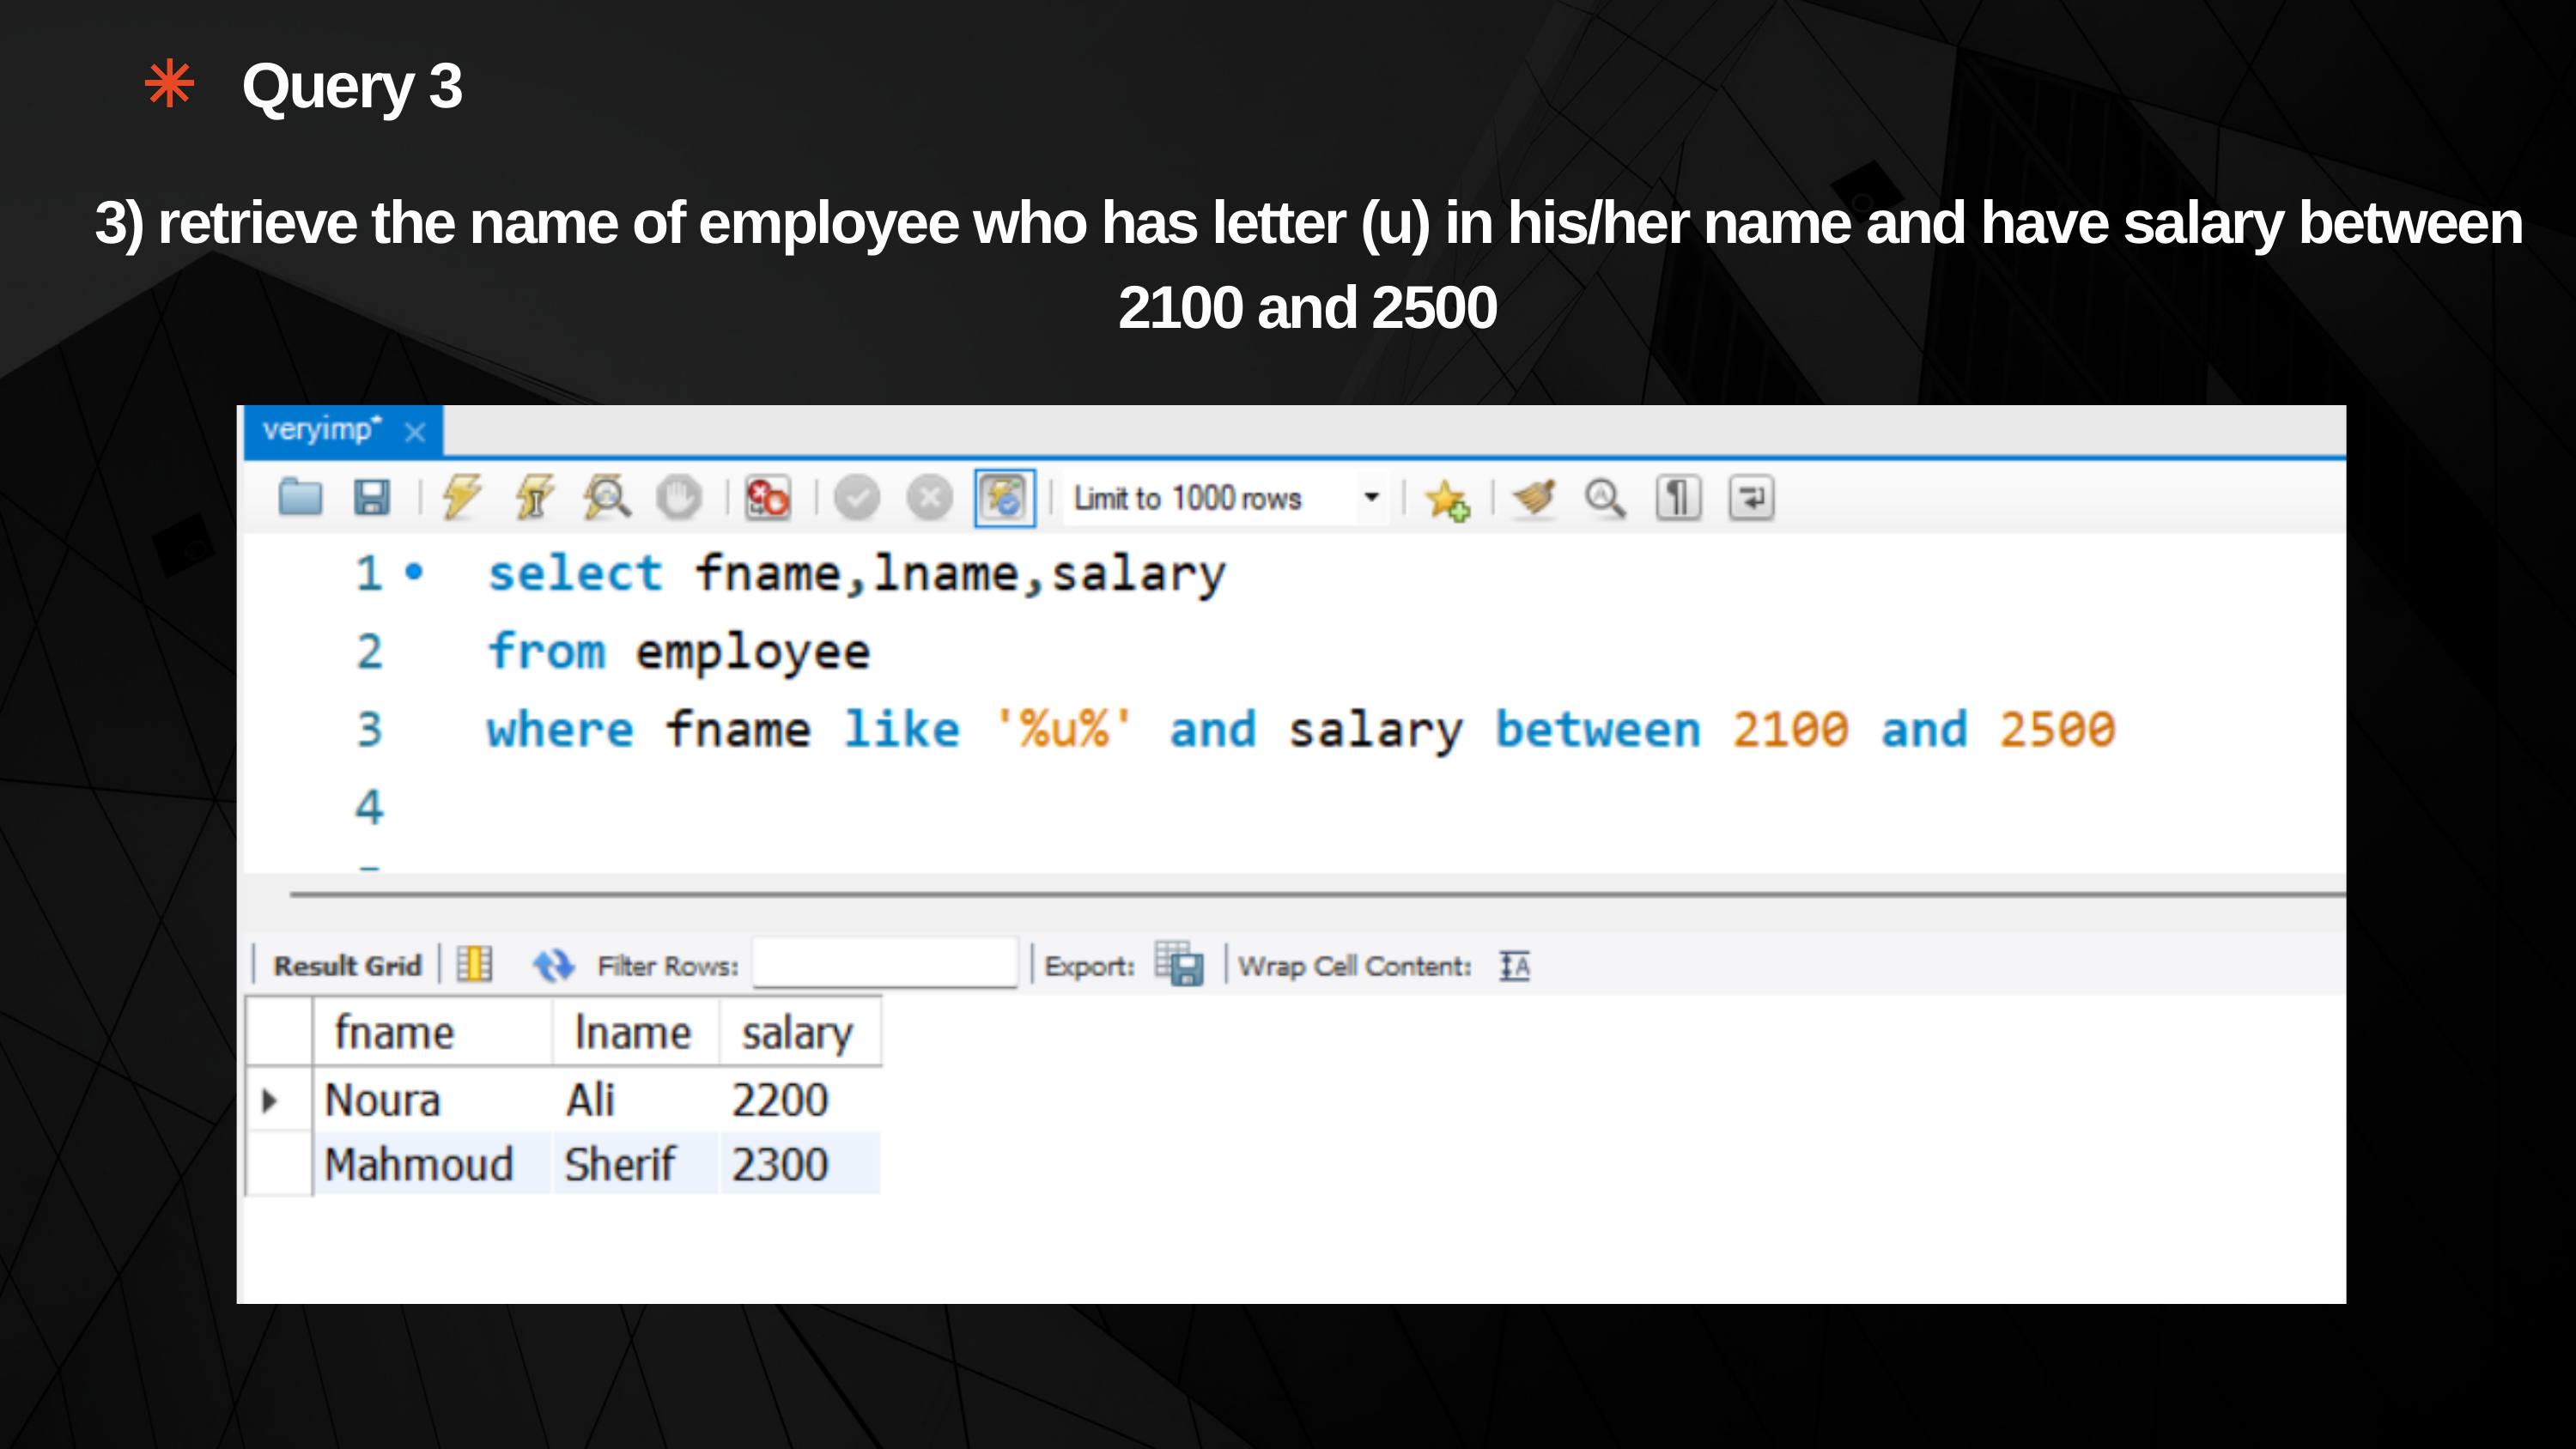

Query 3

3) retrieve the name of employee who has letter (u) in his/her name and have salary between 2100 and 2500